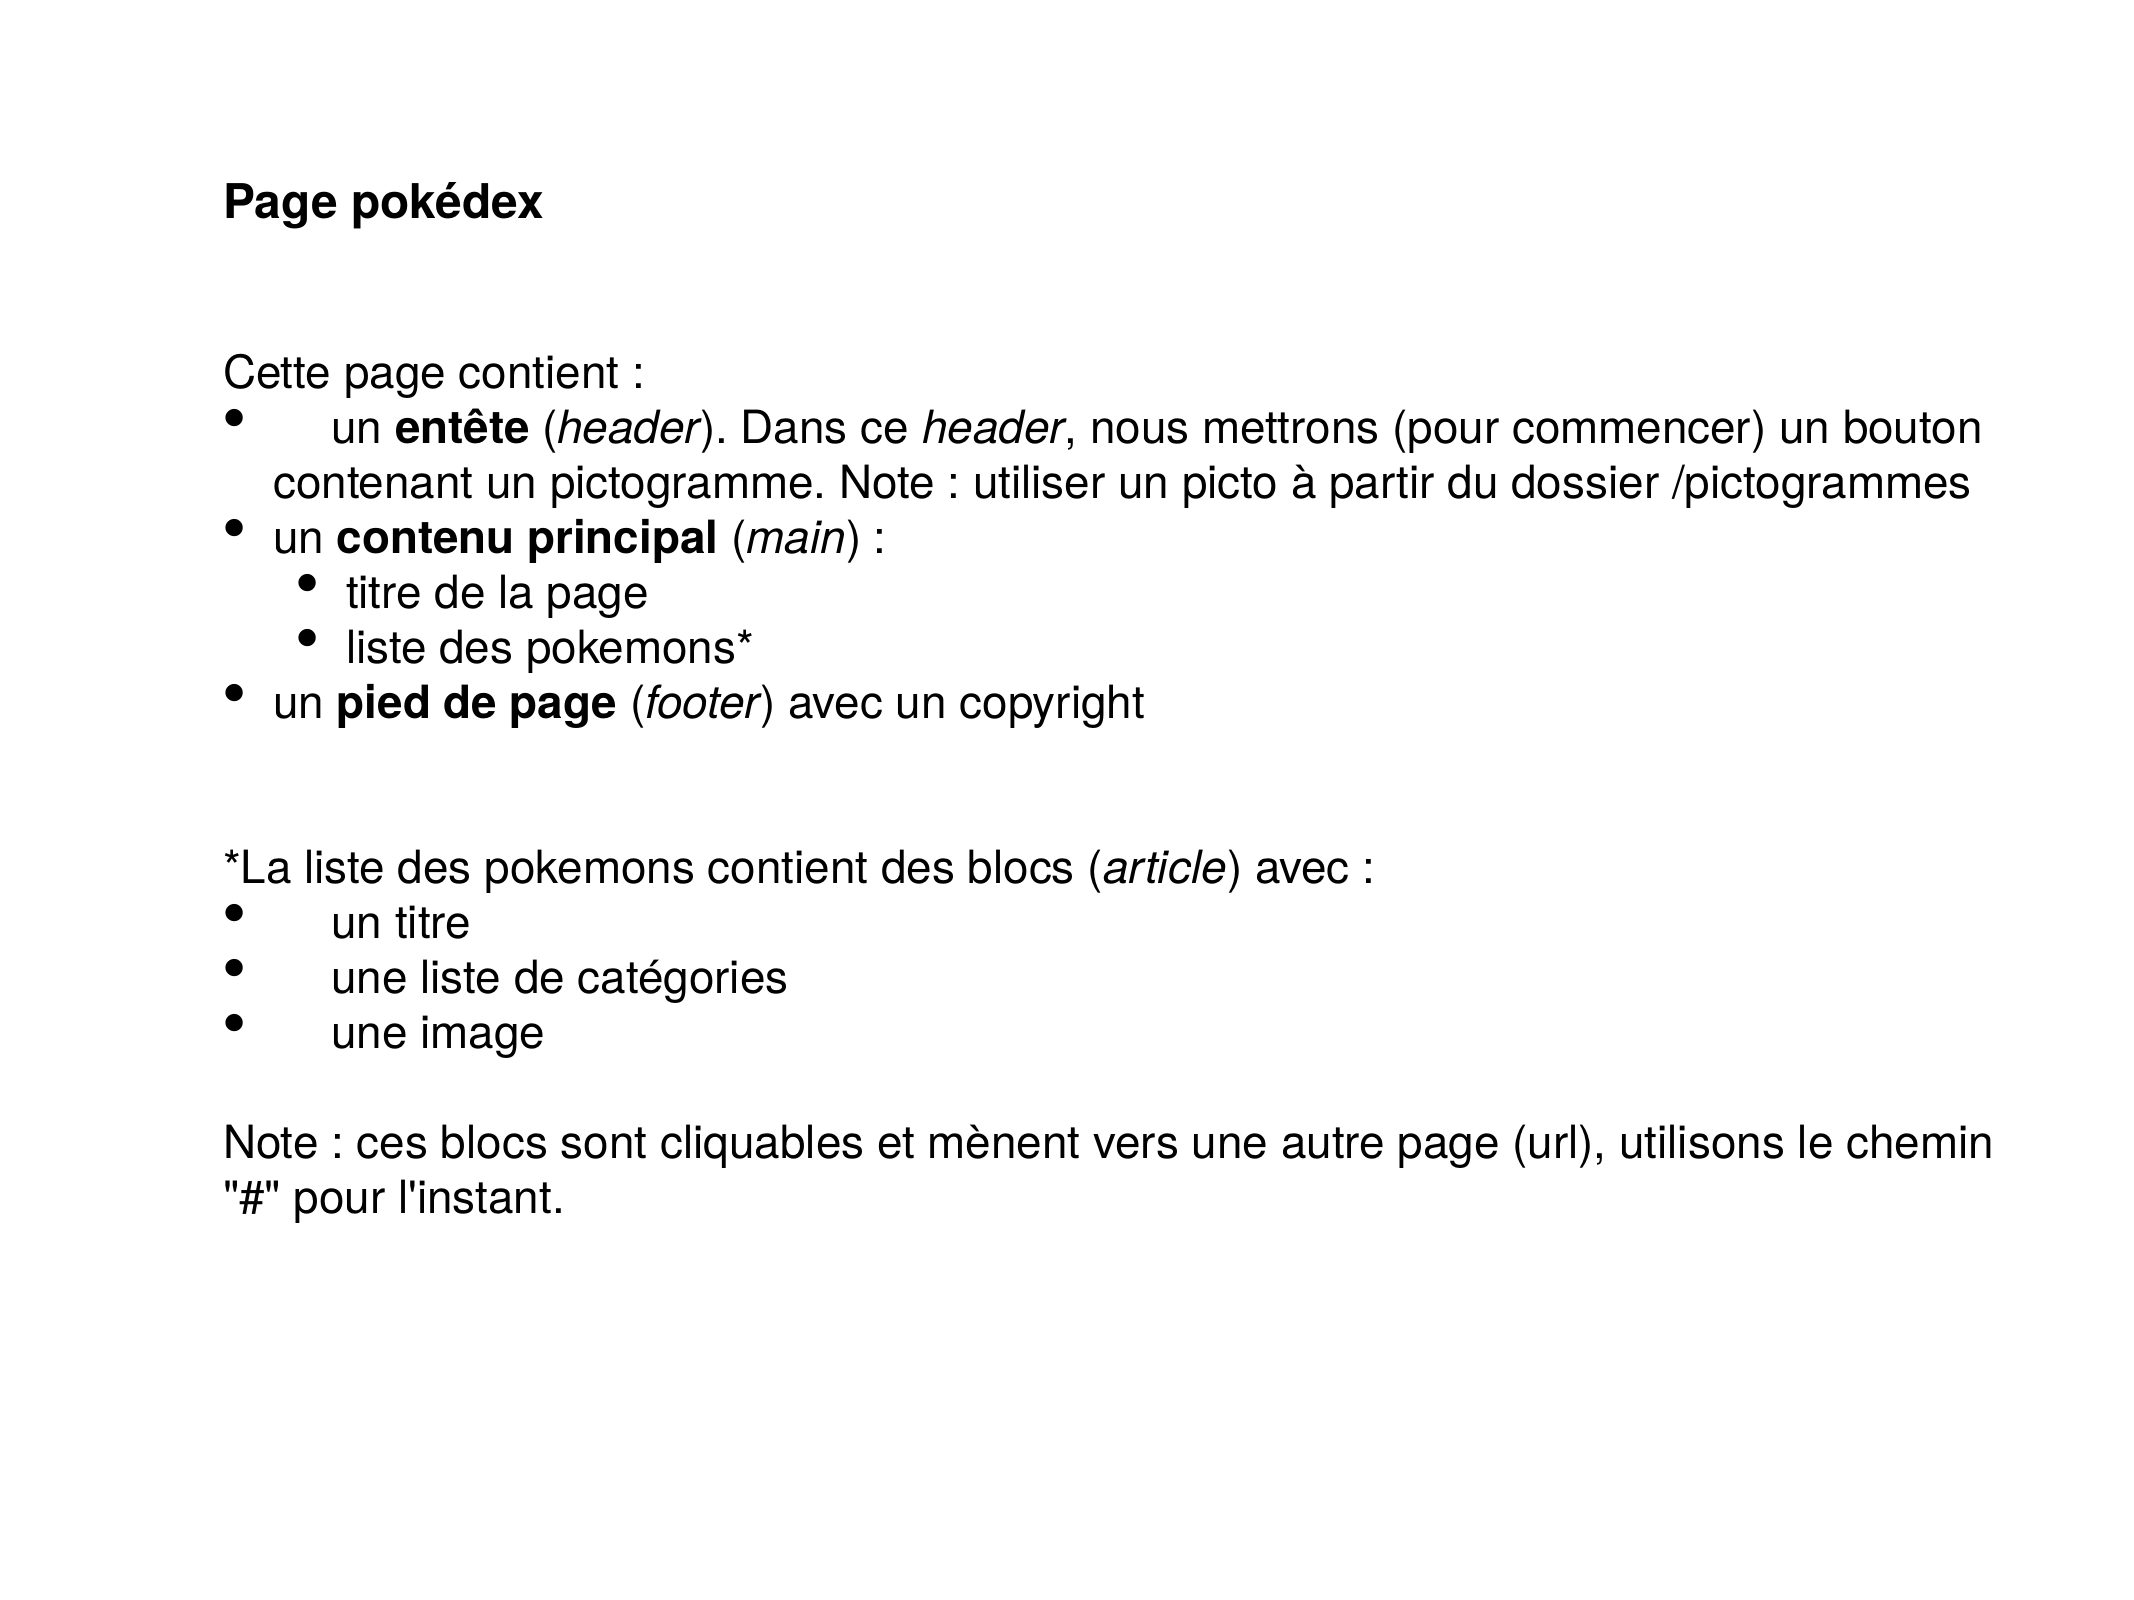

Page pokédex

Cette page contient :
	un entête (header). Dans ce header, nous mettrons (pour commencer) un bouton contenant un pictogramme. Note : utiliser un picto à partir du dossier /pictogrammes
un contenu principal (main) :
titre de la page
liste des pokemons*
un pied de page (footer) avec un copyright

*La liste des pokemons contient des blocs (article) avec :
	un titre
	une liste de catégories
	une image

Note : ces blocs sont cliquables et mènent vers une autre page (url), utilisons le chemin "#" pour l'instant.